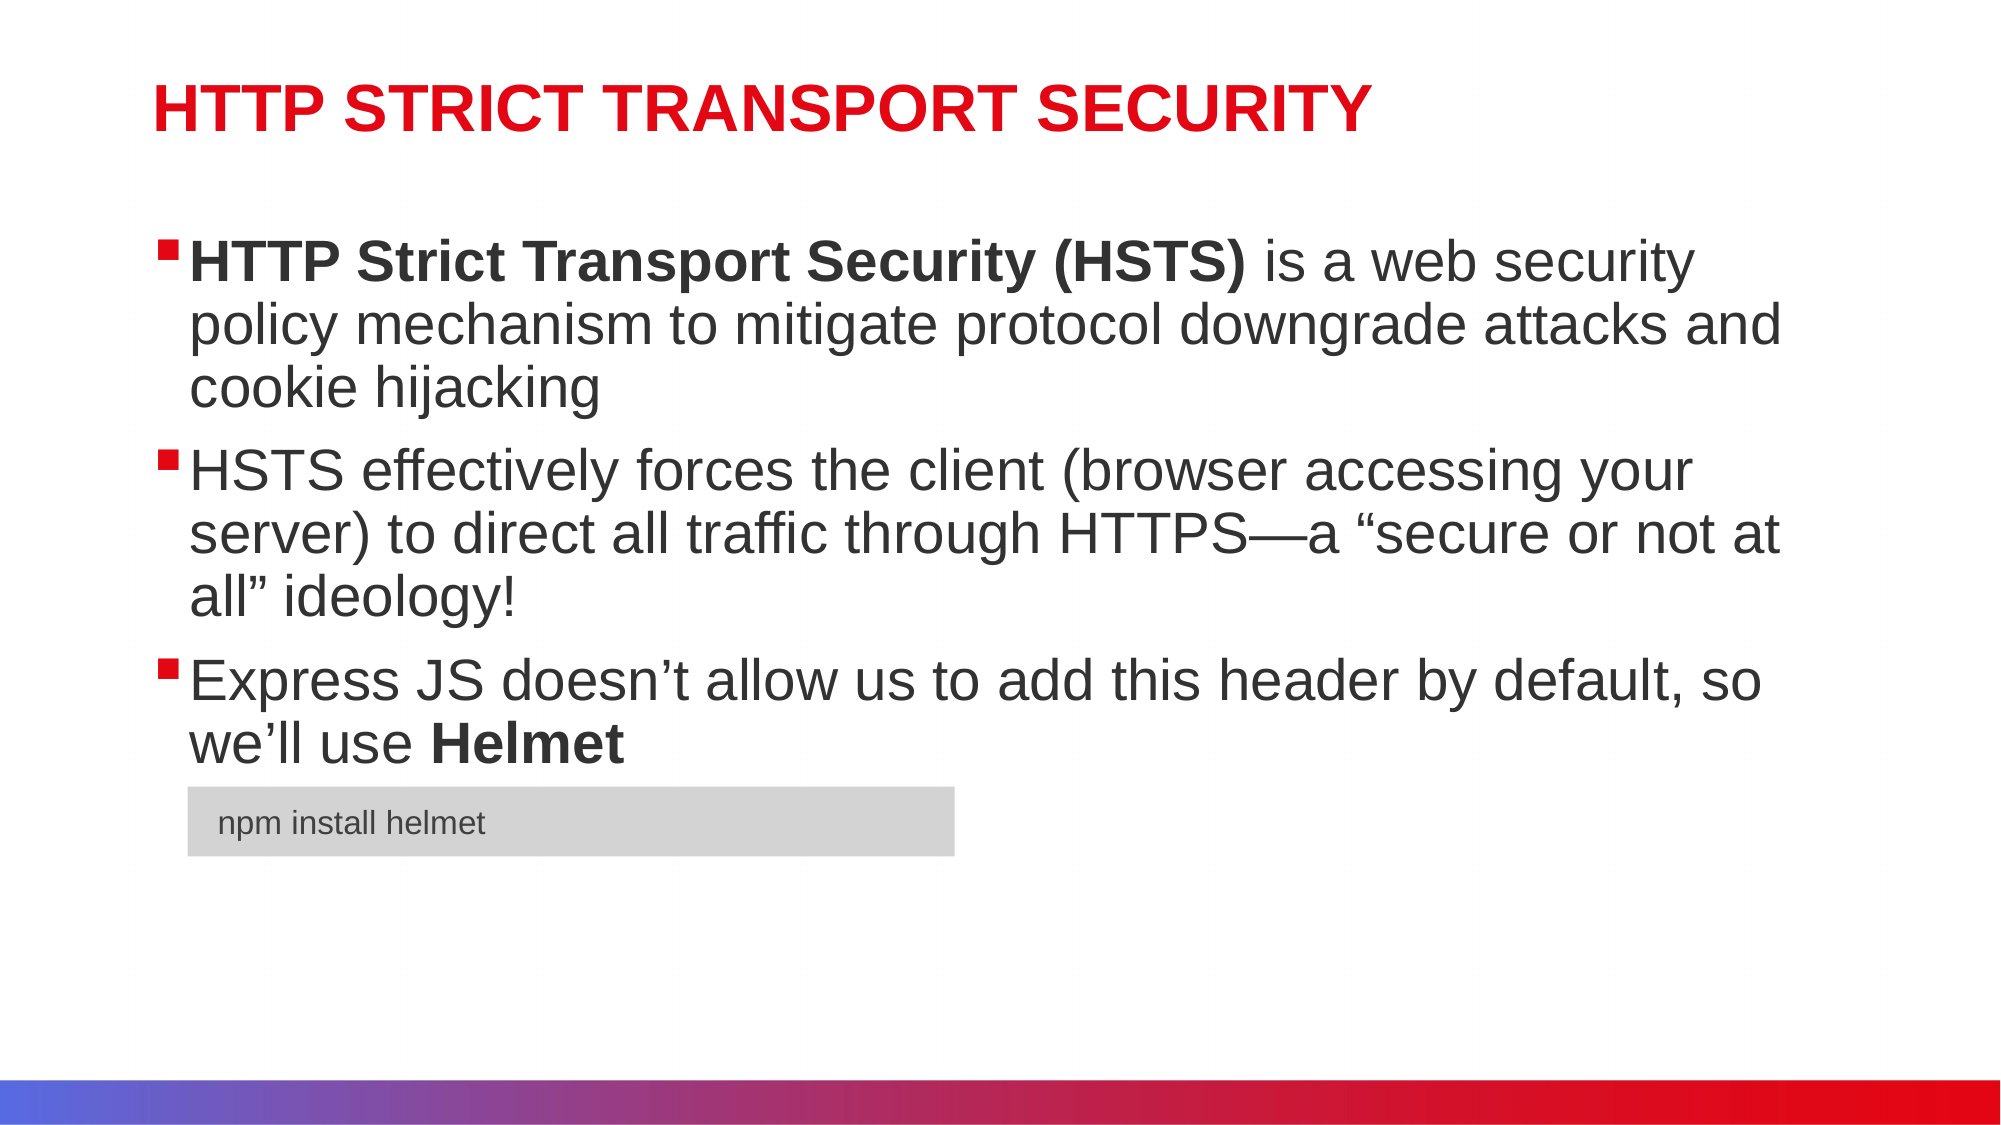

# HTTP STRICT TRANSPORT SECURITY
HTTP Strict Transport Security (HSTS) is a web security policy mechanism to mitigate protocol downgrade attacks and cookie hijacking
HSTS effectively forces the client (browser accessing your server) to direct all traffic through HTTPS—a “secure or not at all” ideology!
Express JS doesn’t allow us to add this header by default, so we’ll use Helmet

npm install helmet